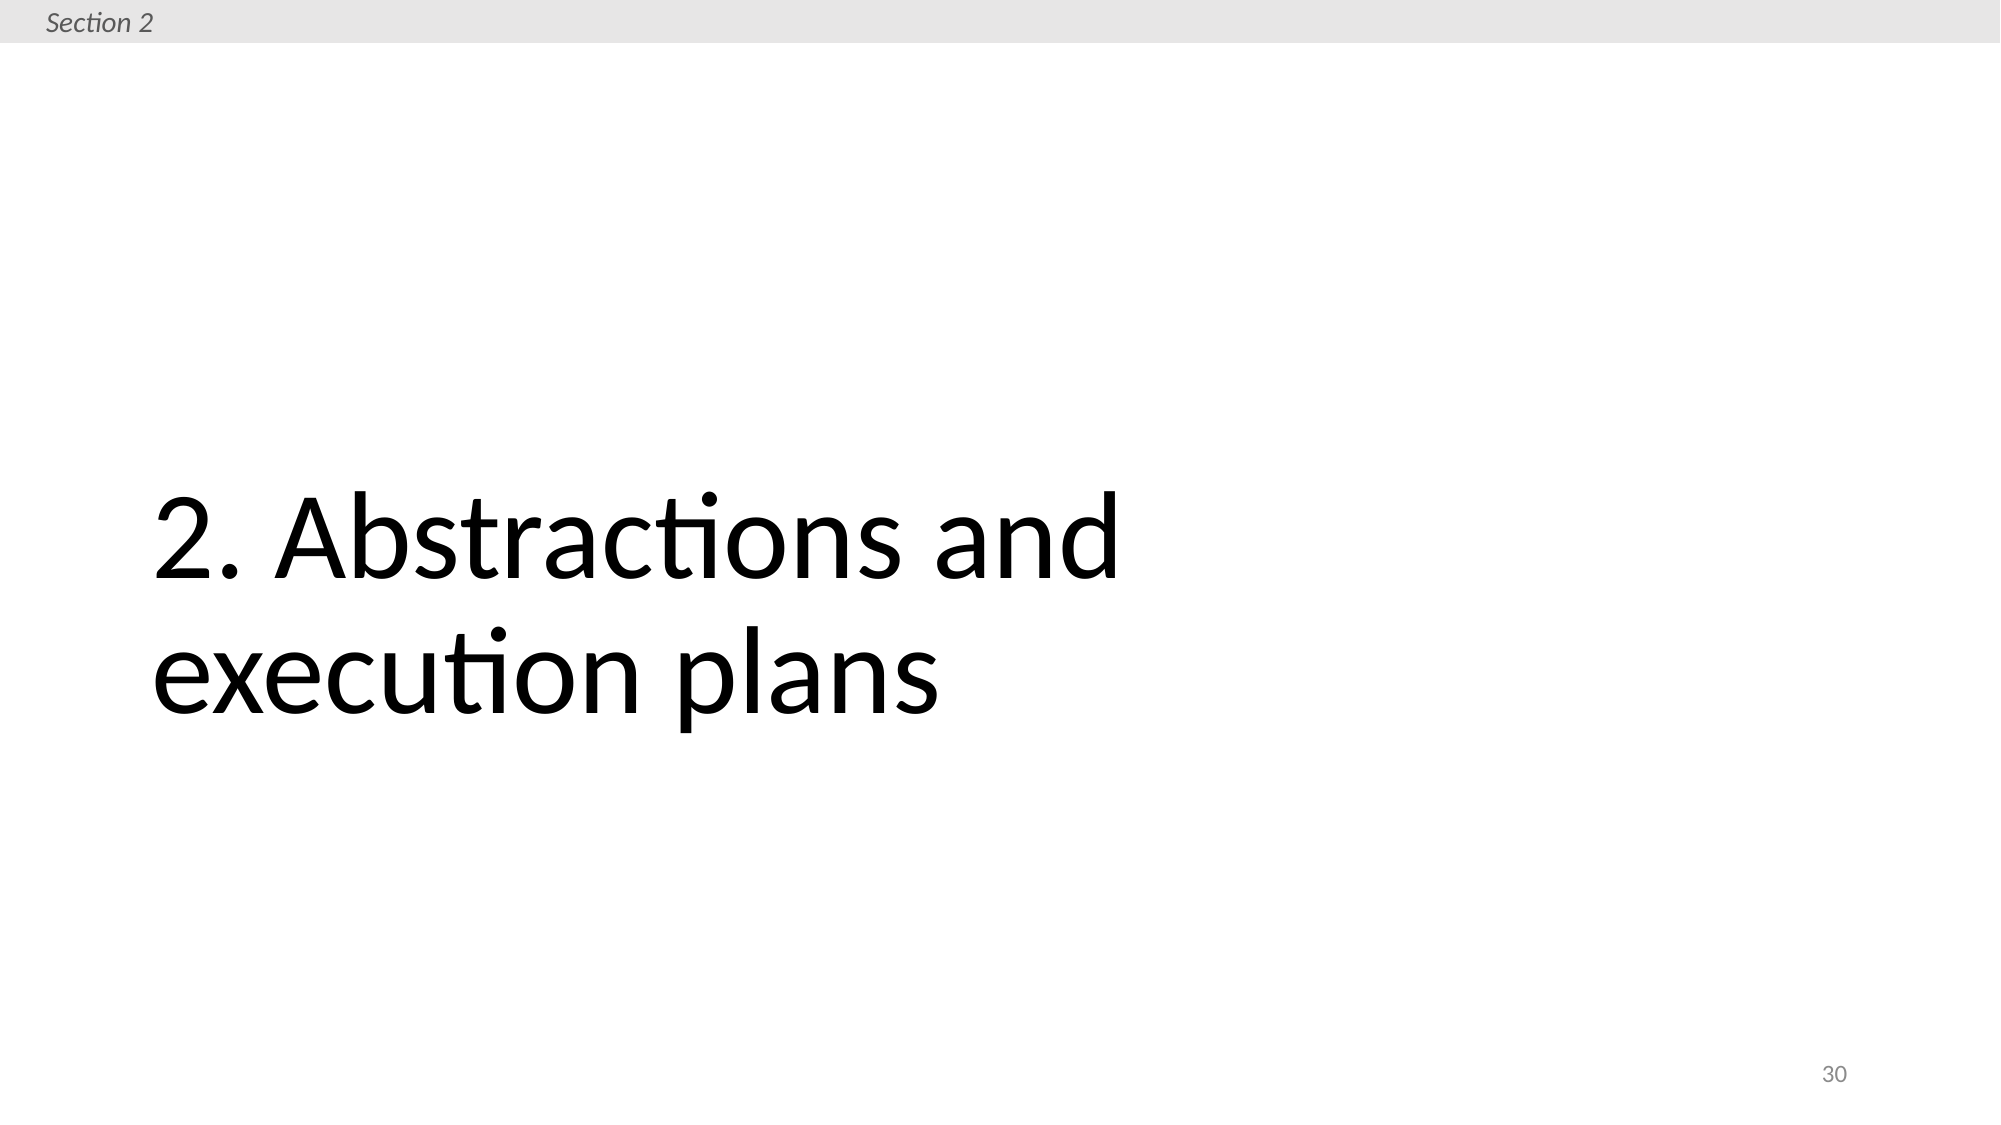

Section 2
# 2. Abstractions and execution plans
30